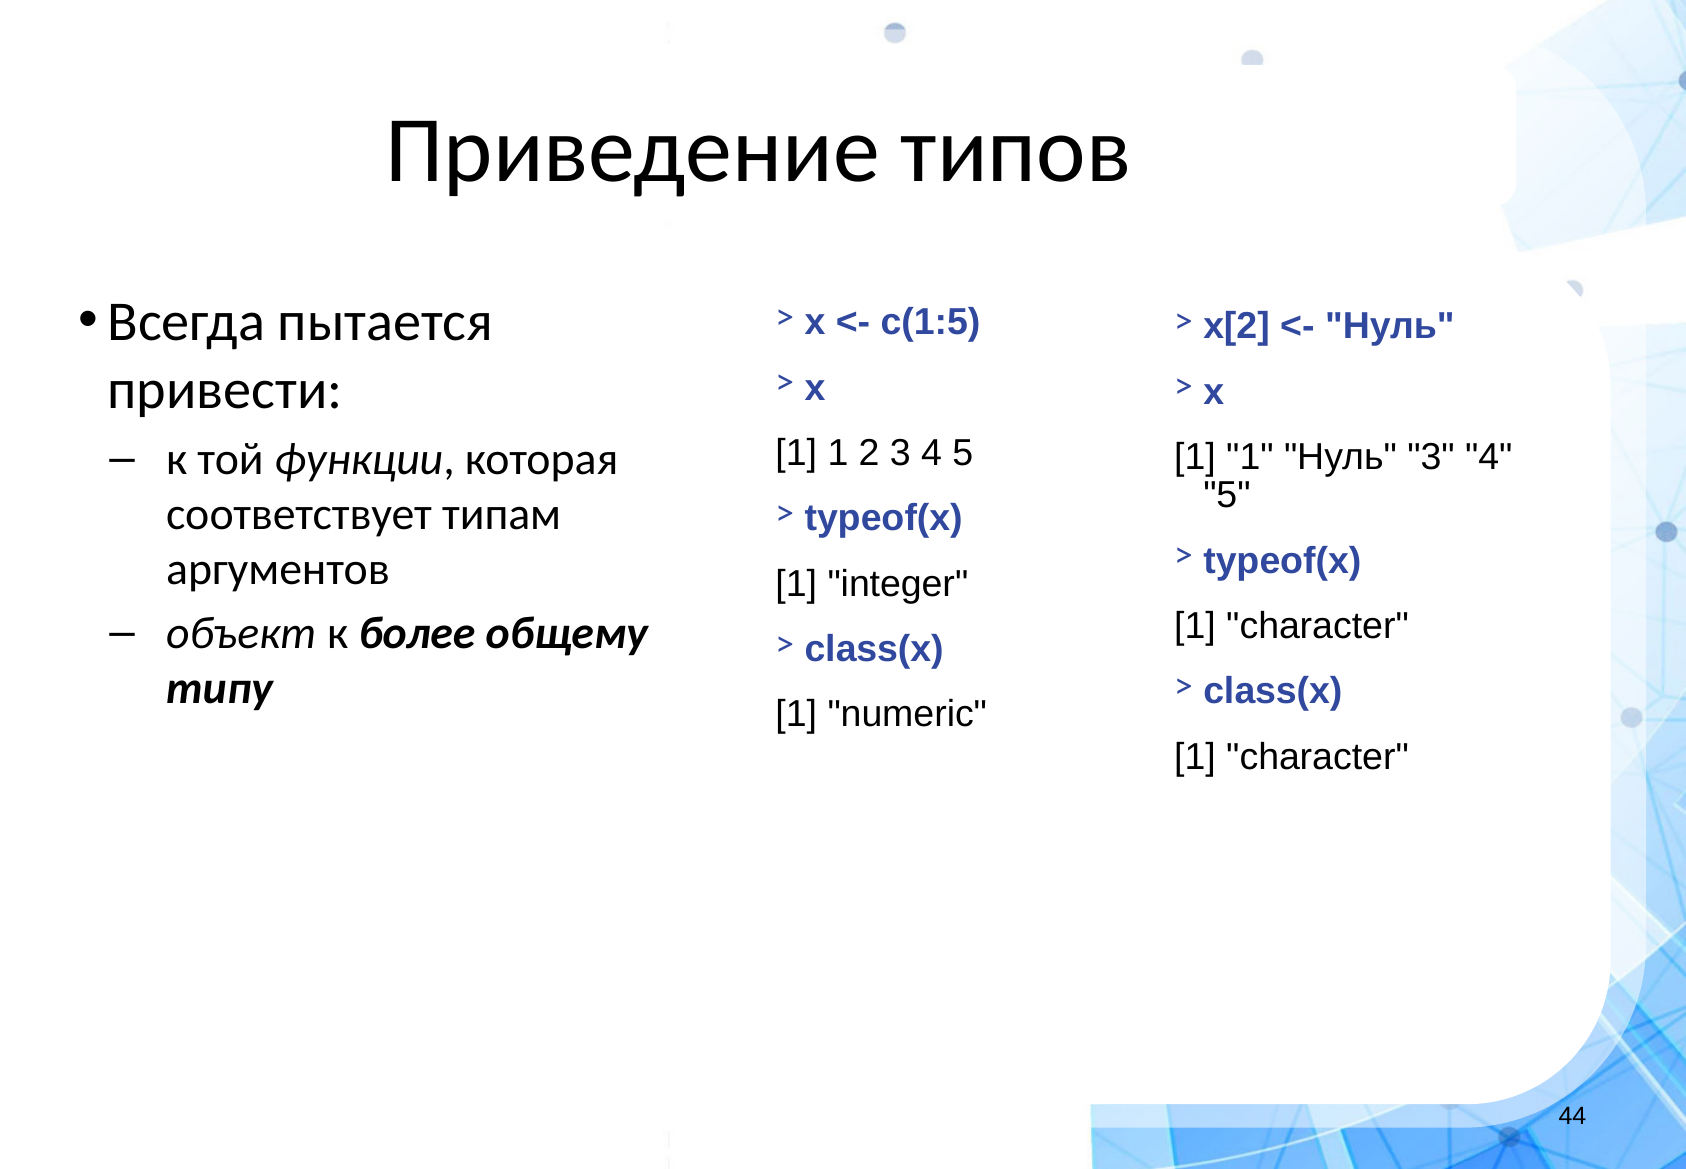

Приведение типов
Всегда пытается привести:
к той функции, которая соответствует типам аргументов
объект к более общему типу
x <- c(1:5)
x
[1] 1 2 3 4 5
typeof(x)
[1] "integer"
class(x)
[1] "numeric"

x[2] <- "Нуль"
x
[1] "1" "Нуль" "3" "4" "5"
typeof(x)
[1] "character"
class(x)
[1] "character"
44